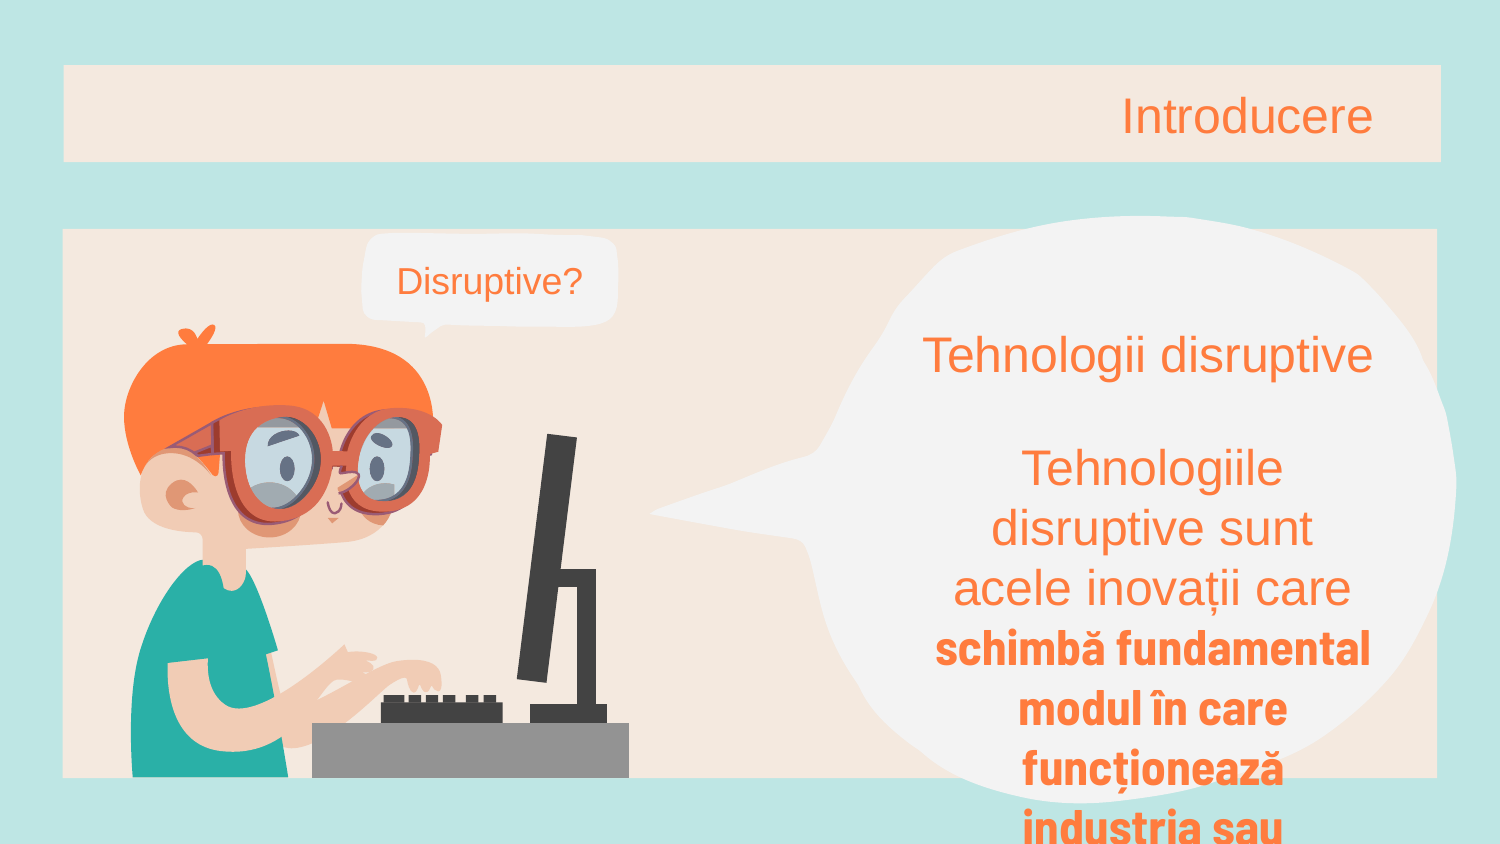

# Introducere

Disruptive?

Tehnologii disruptive

Tehnologiile disruptive sunt acele inovații care schimbă fundamental modul în care funcționează industria sau societatea.
În domeniul educației, tehnologiile disruptive pot revoluționa modul în care se predă și se învață, transformând complet paradigma tradițională de educație.